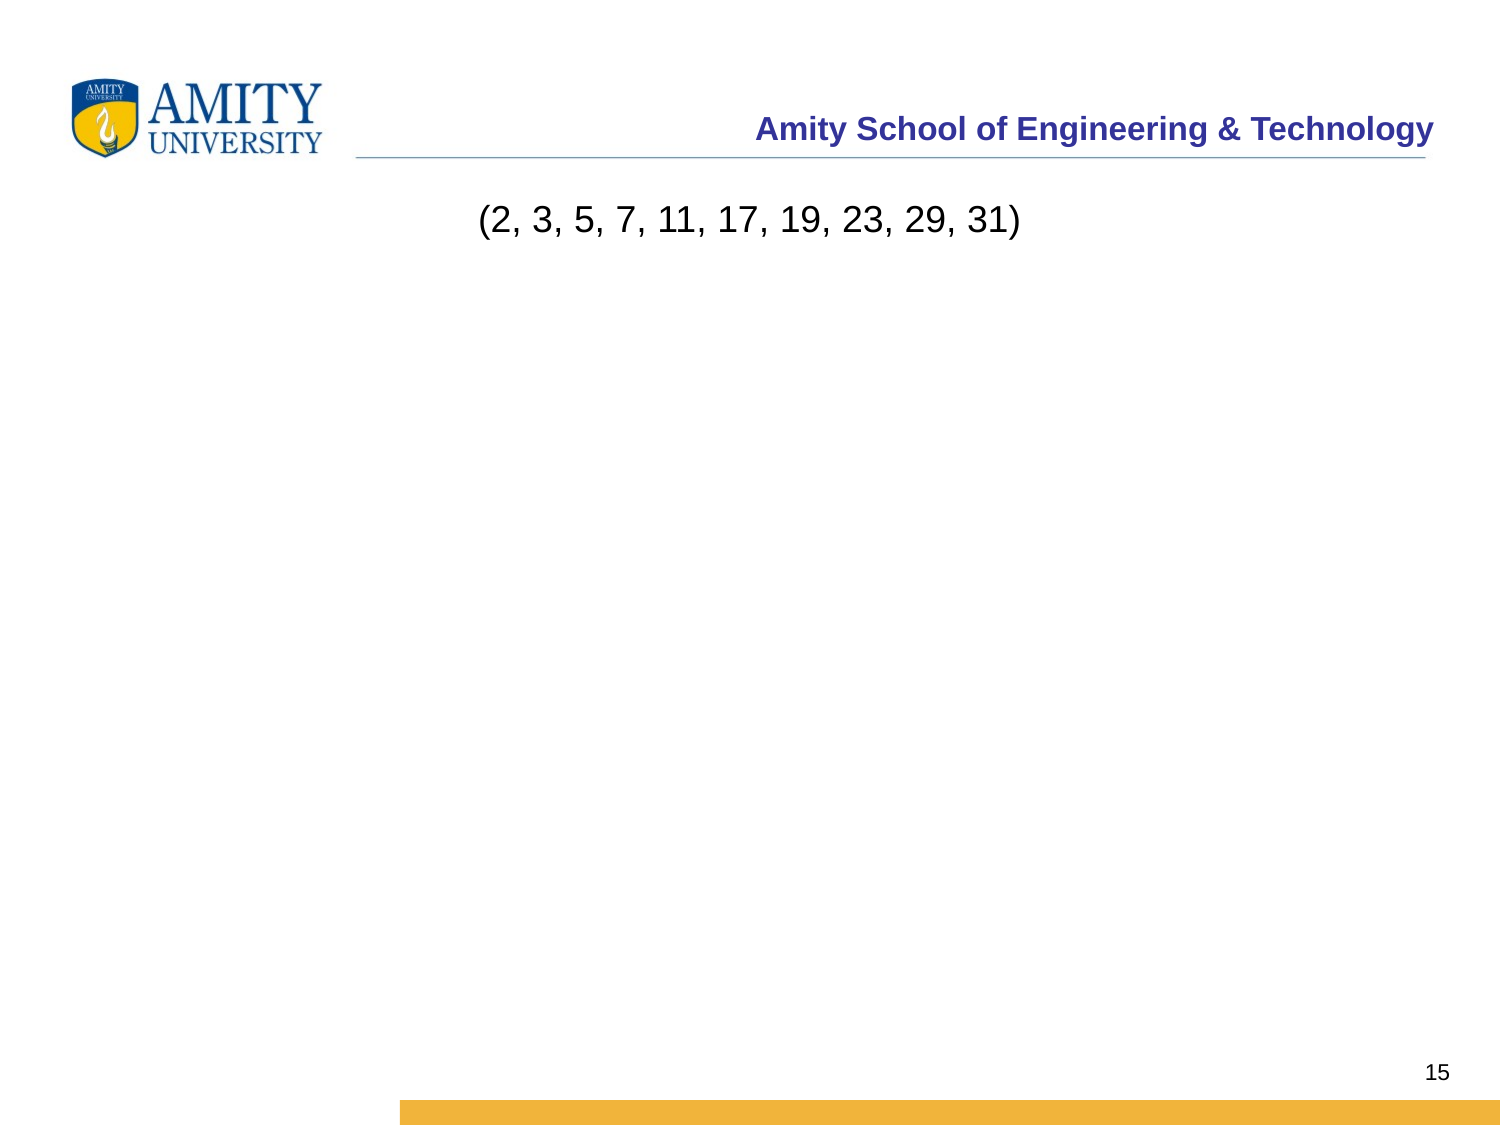

(2, 3, 5, 7, 11, 17, 19, 23, 29, 31)
15